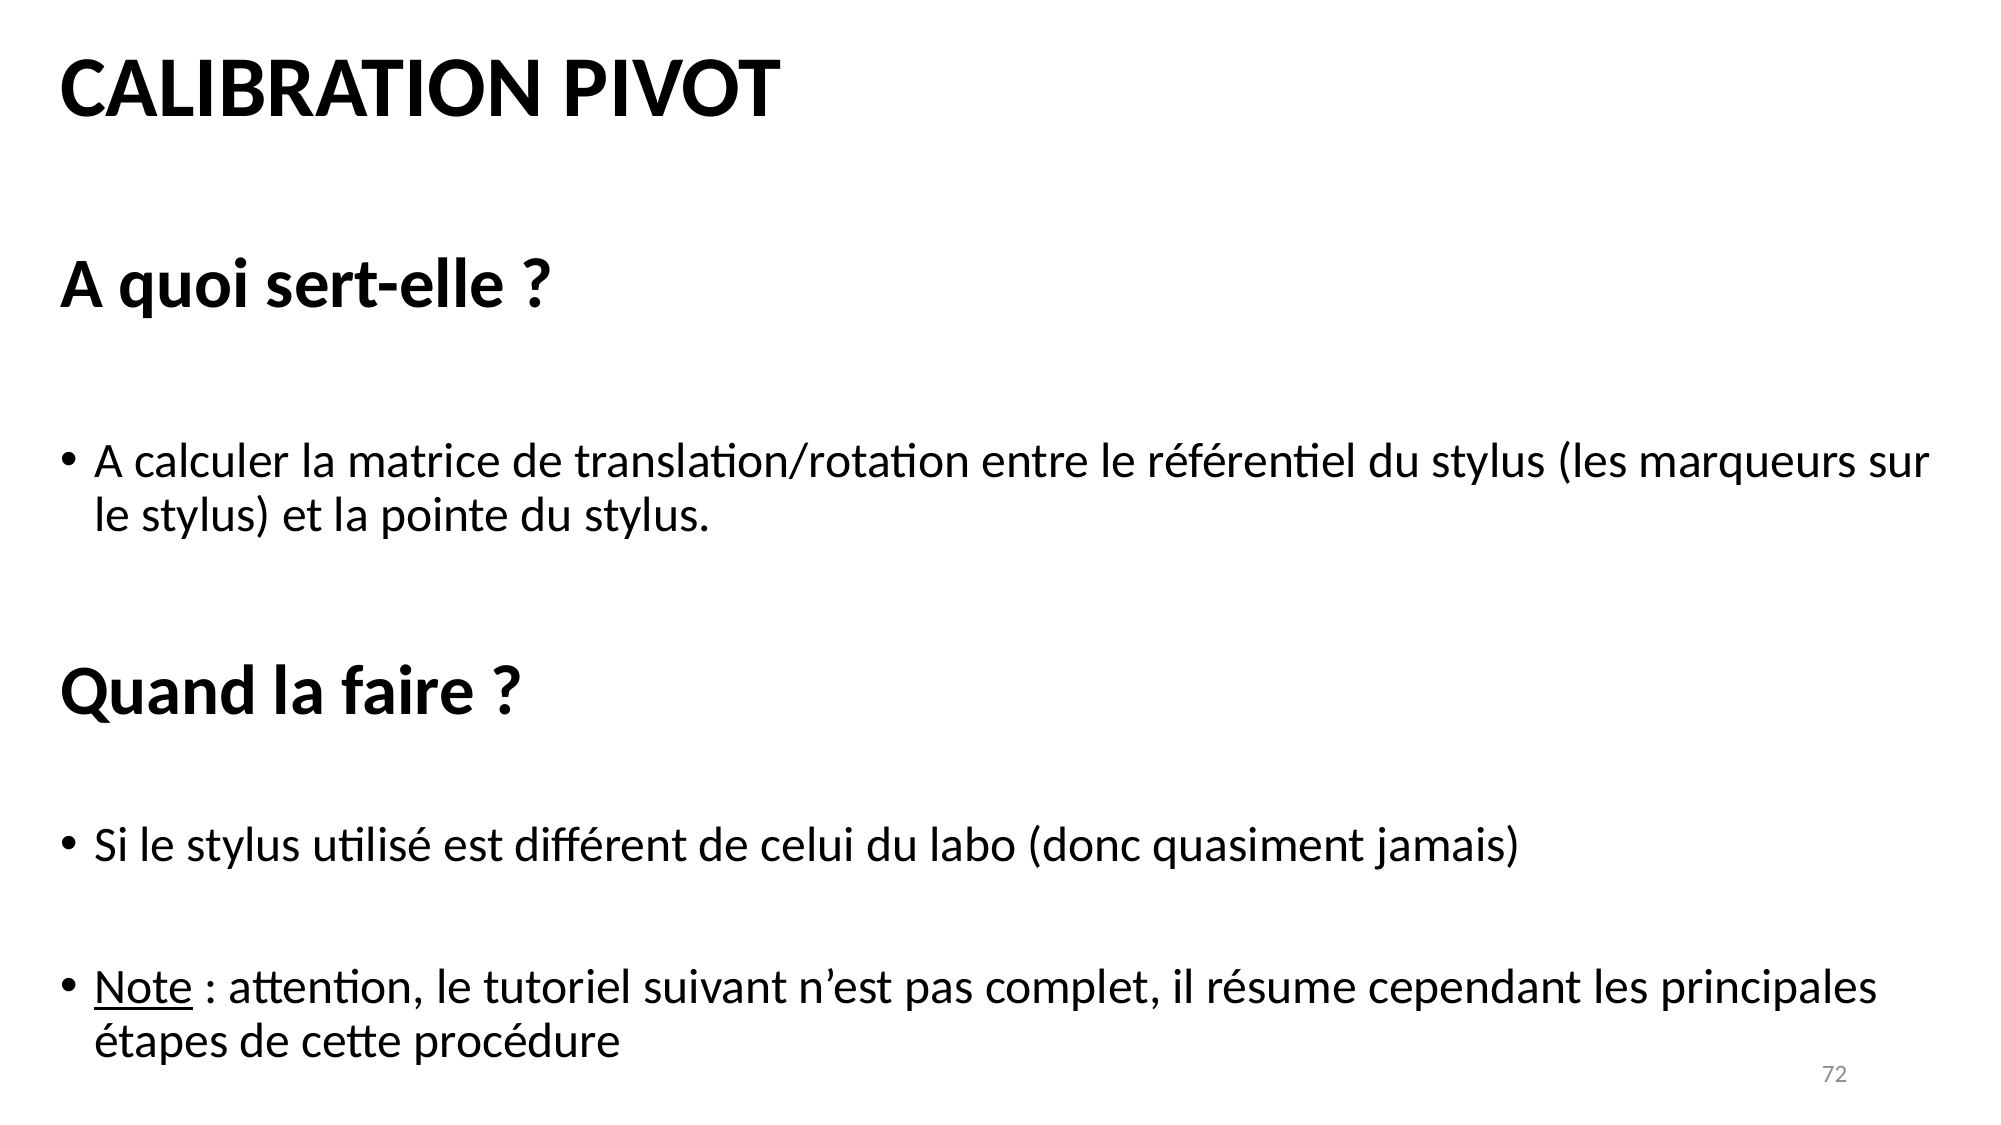

CALIBRATION PIVOT

A quoi sert-elle ?

A calculer la matrice de translation/rotation entre le référentiel du stylus (les marqueurs sur le stylus) et la pointe du stylus.

Quand la faire ?

Si le stylus utilisé est différent de celui du labo (donc quasiment jamais)

Note : attention, le tutoriel suivant n’est pas complet, il résume cependant les principales étapes de cette procédure

72